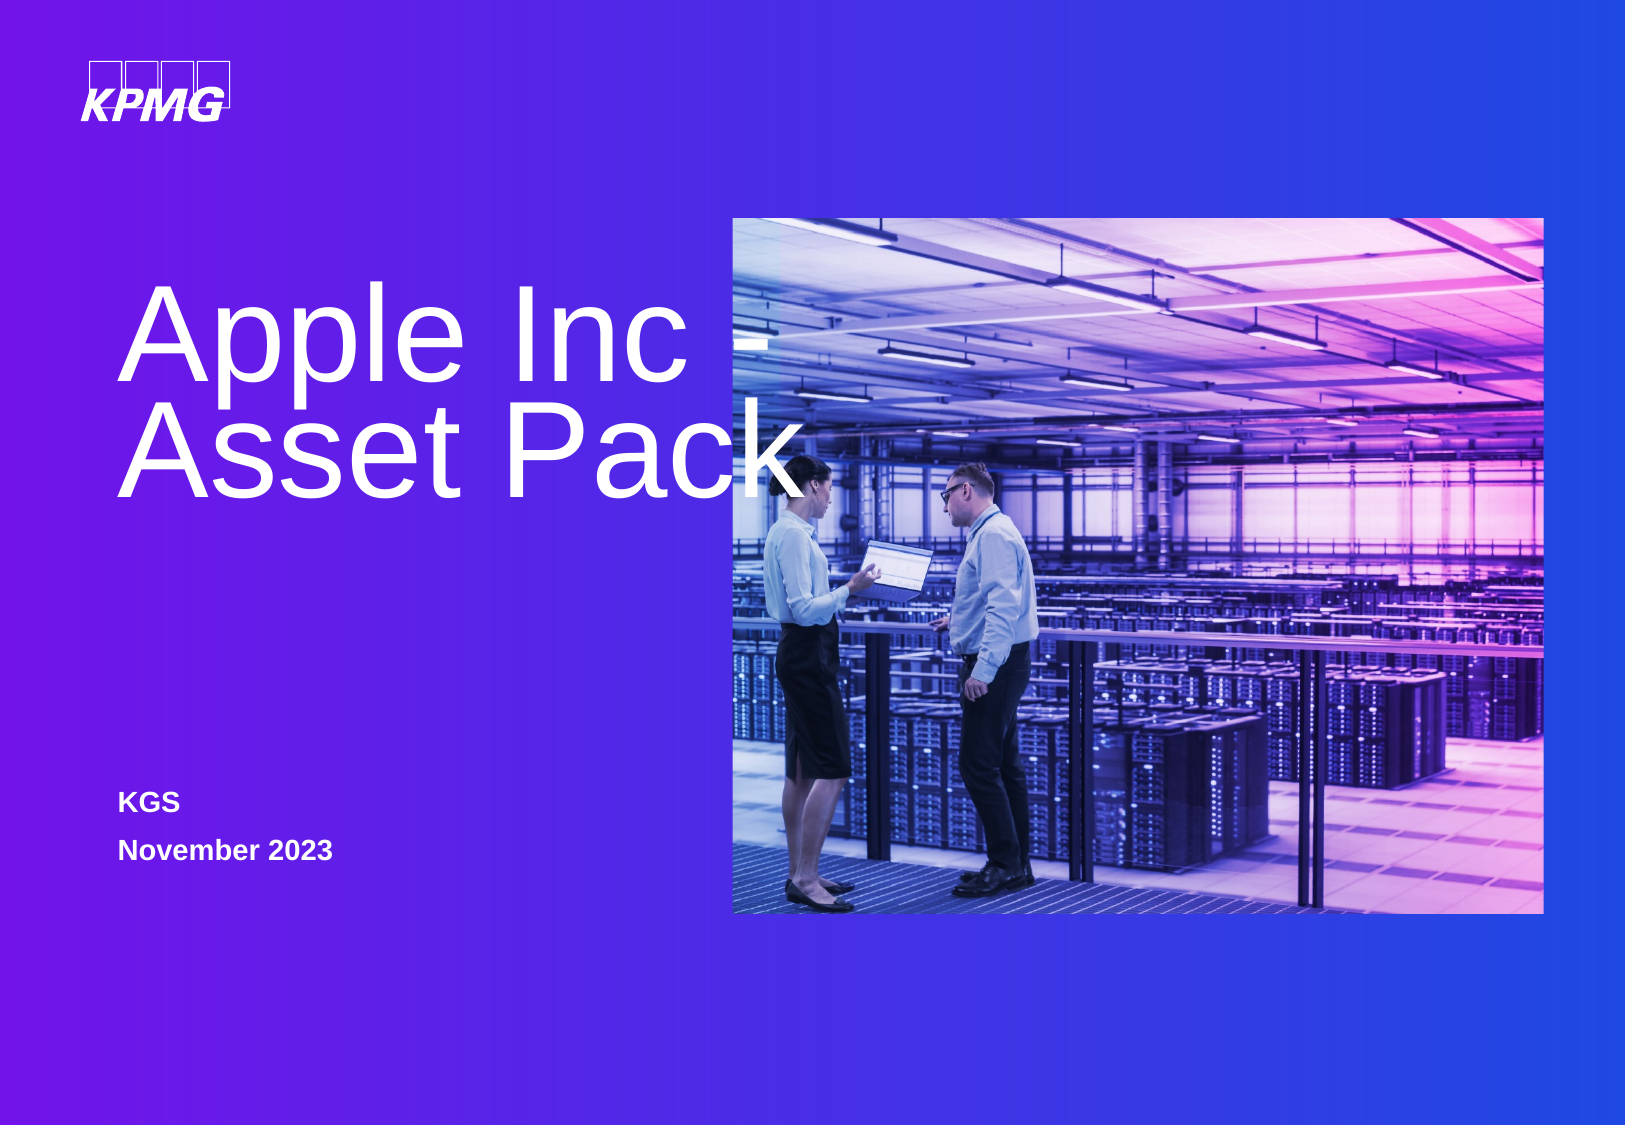

# Apple Inc - Asset Pack
KGS
November 2023